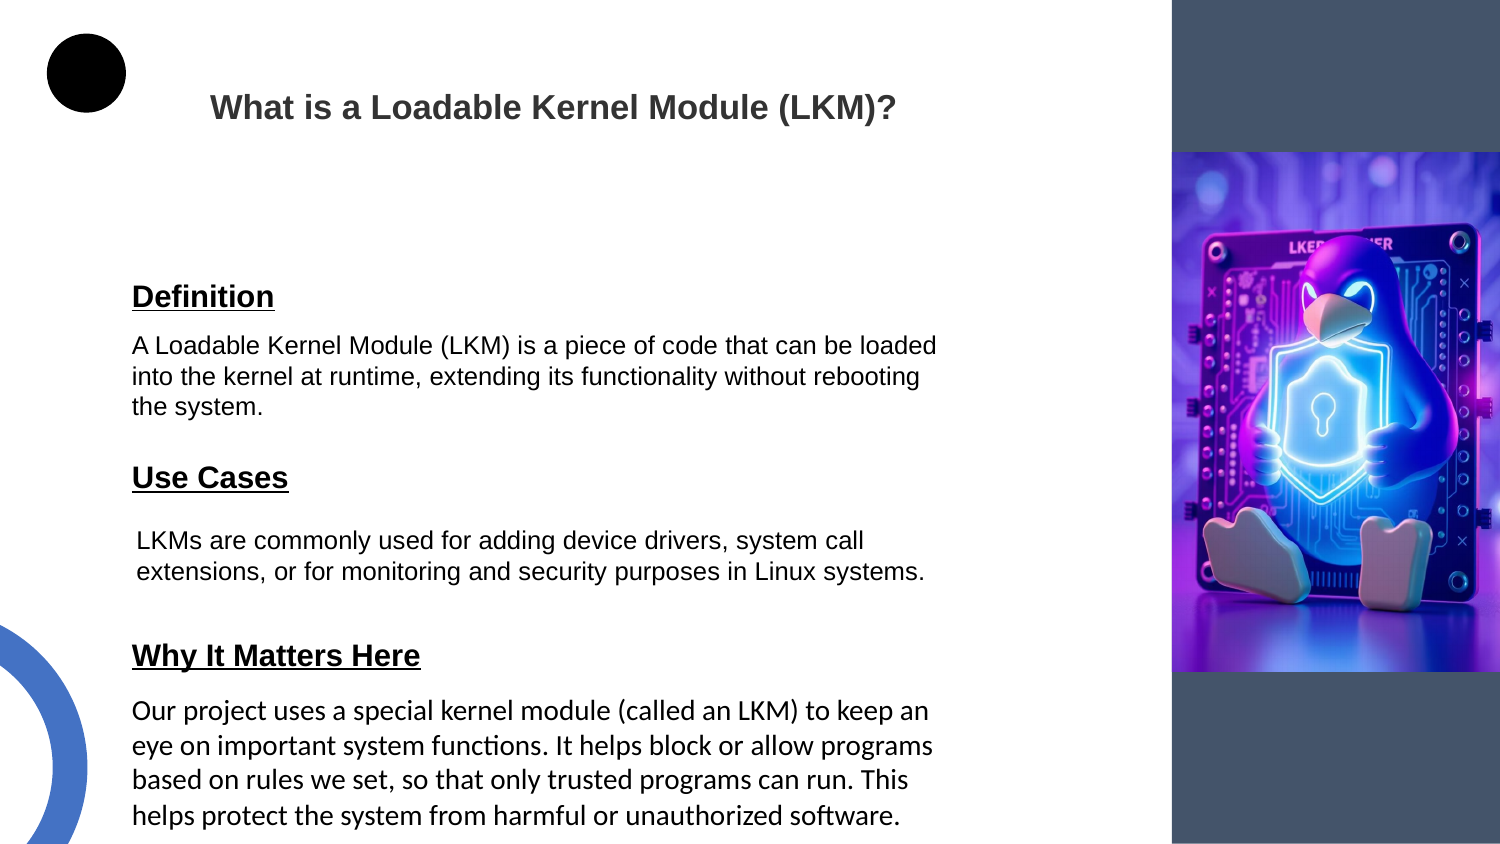

What is a Loadable Kernel Module (LKM)?

Definition
A Loadable Kernel Module (LKM) is a piece of code that can be loaded into the kernel at runtime, extending its functionality without rebooting the system.
Use Cases
LKMs are commonly used for adding device drivers, system call extensions, or for monitoring and security purposes in Linux systems.
Why It Matters Here

Our project uses a special kernel module (called an LKM) to keep an eye on important system functions. It helps block or allow programs based on rules we set, so that only trusted programs can run. This helps protect the system from harmful or unauthorized software.